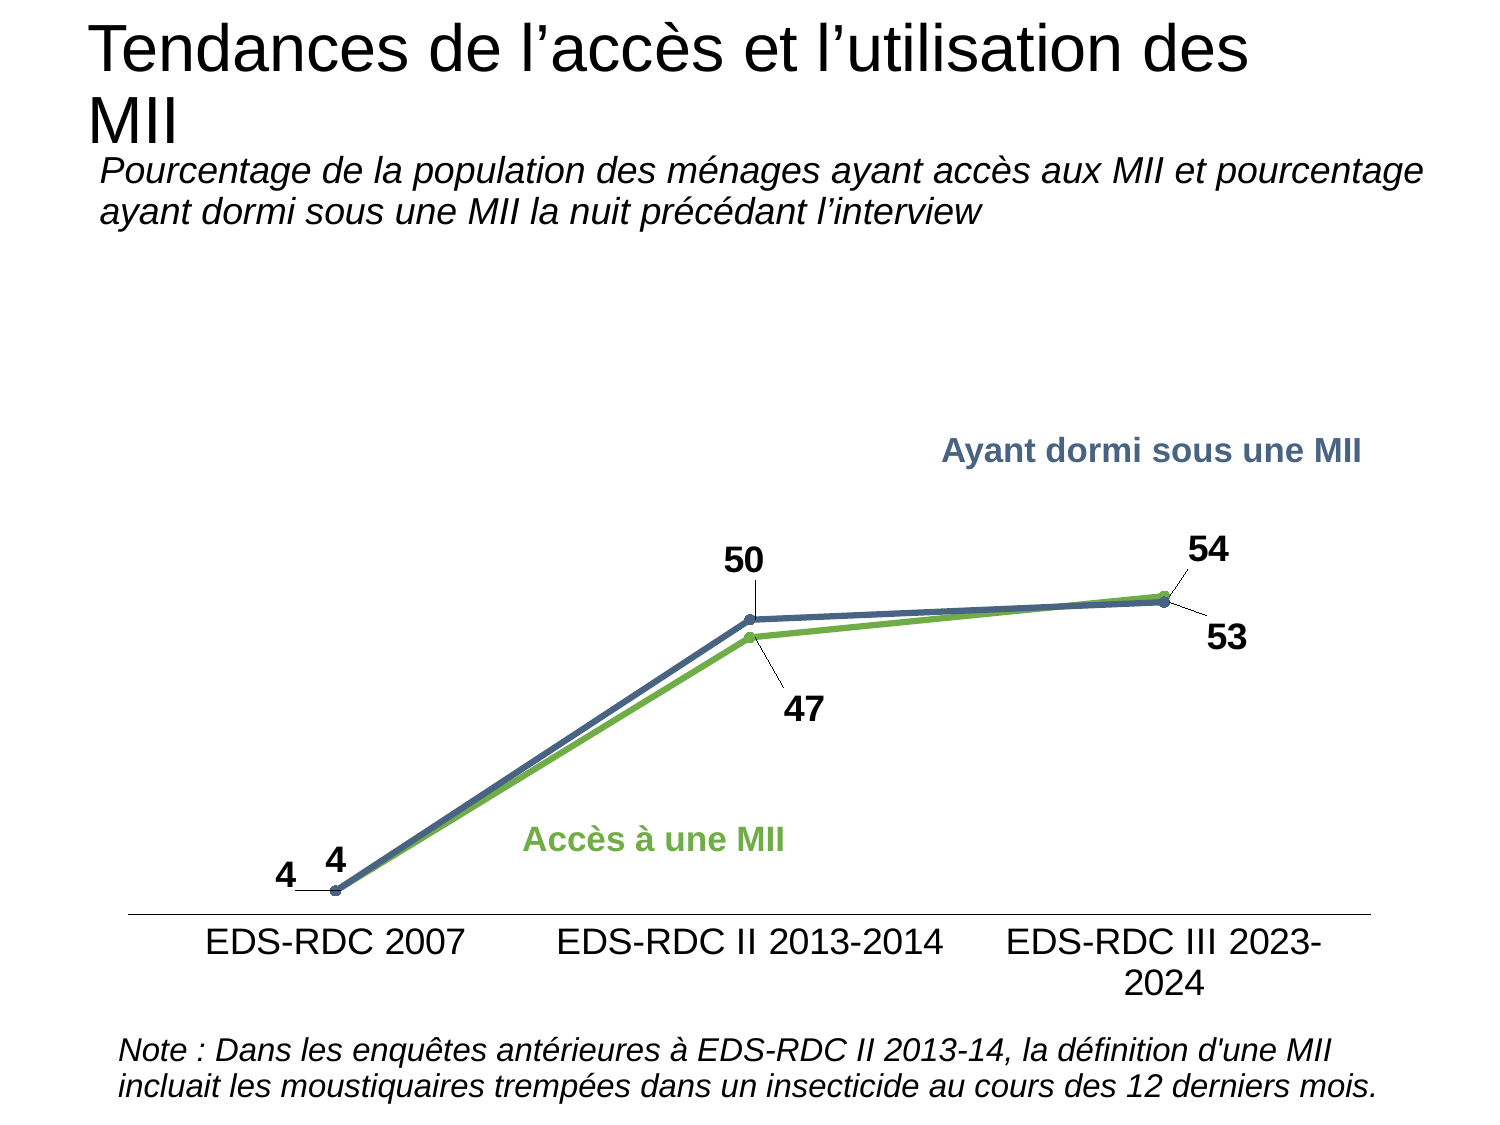

# Tendances de l’accès et l’utilisation des MII
Pourcentage de la population des ménages ayant accès aux MII et pourcentage ayant dormi sous une MII la nuit précédant l’interview

### Chart

| Category | Health facility | At home |
|---|---|---|
| EDS-RDC 2007 | 4.0 | 4.0 |
| EDS-RDC II 2013-2014 | 47.0 | 50.0 |
| EDS-RDC III 2023-2024 | 54.0 | 53.0 |
Ayant dormi sous une MII
Accès à une MII
Note : Dans les enquêtes antérieures à EDS-RDC II 2013-14, la définition d'une MII incluait les moustiquaires trempées dans un insecticide au cours des 12 derniers mois.